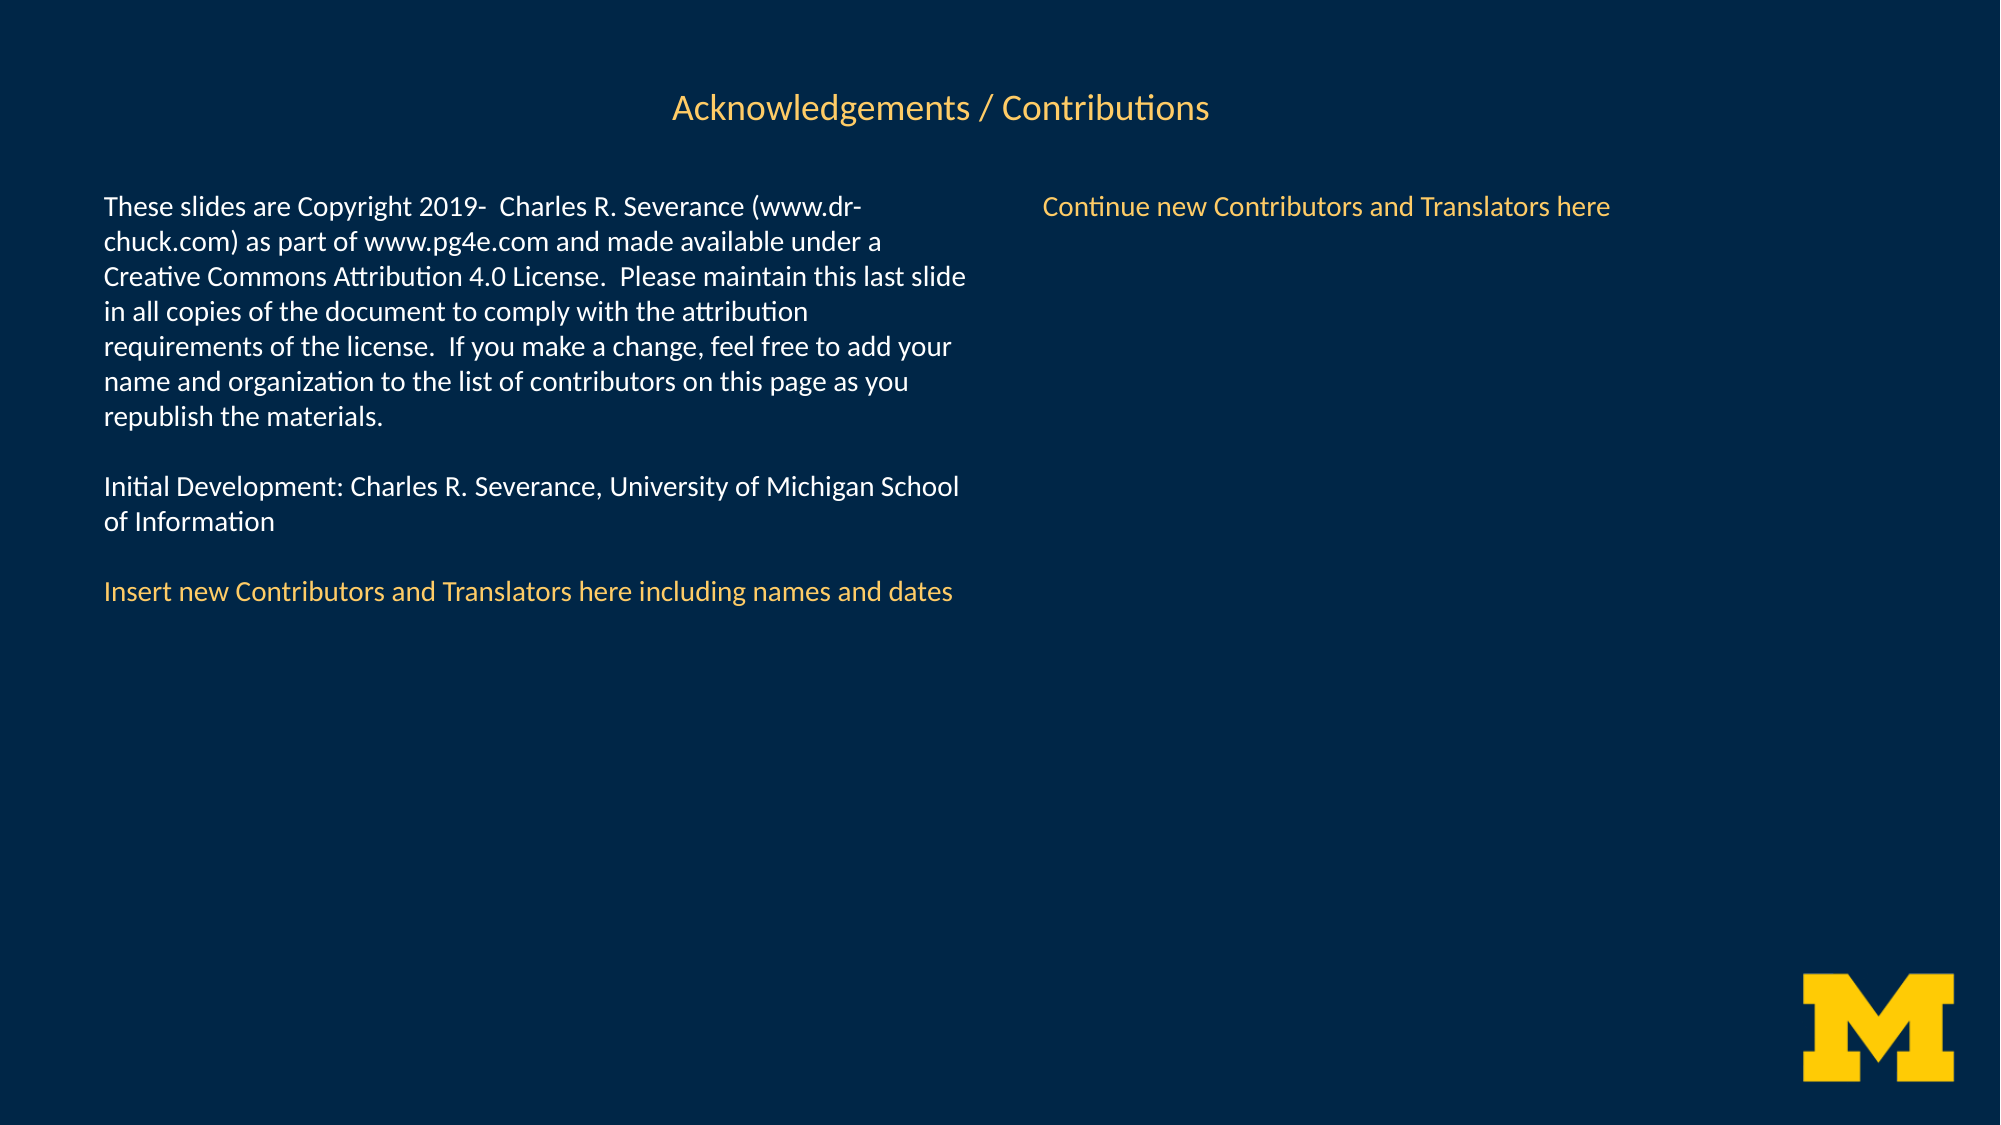

Acknowledgements / Contributions
Continue new Contributors and Translators here

These slides are Copyright 2019-  Charles R. Severance (www.dr-chuck.com) as part of www.pg4e.com and made available under a Creative Commons Attribution 4.0 License.  Please maintain this last slide in all copies of the document to comply with the attribution requirements of the license.  If you make a change, feel free to add your name and organization to the list of contributors on this page as you republish the materials.

Initial Development: Charles R. Severance, University of Michigan School of Information

Insert new Contributors and Translators here including names and dates